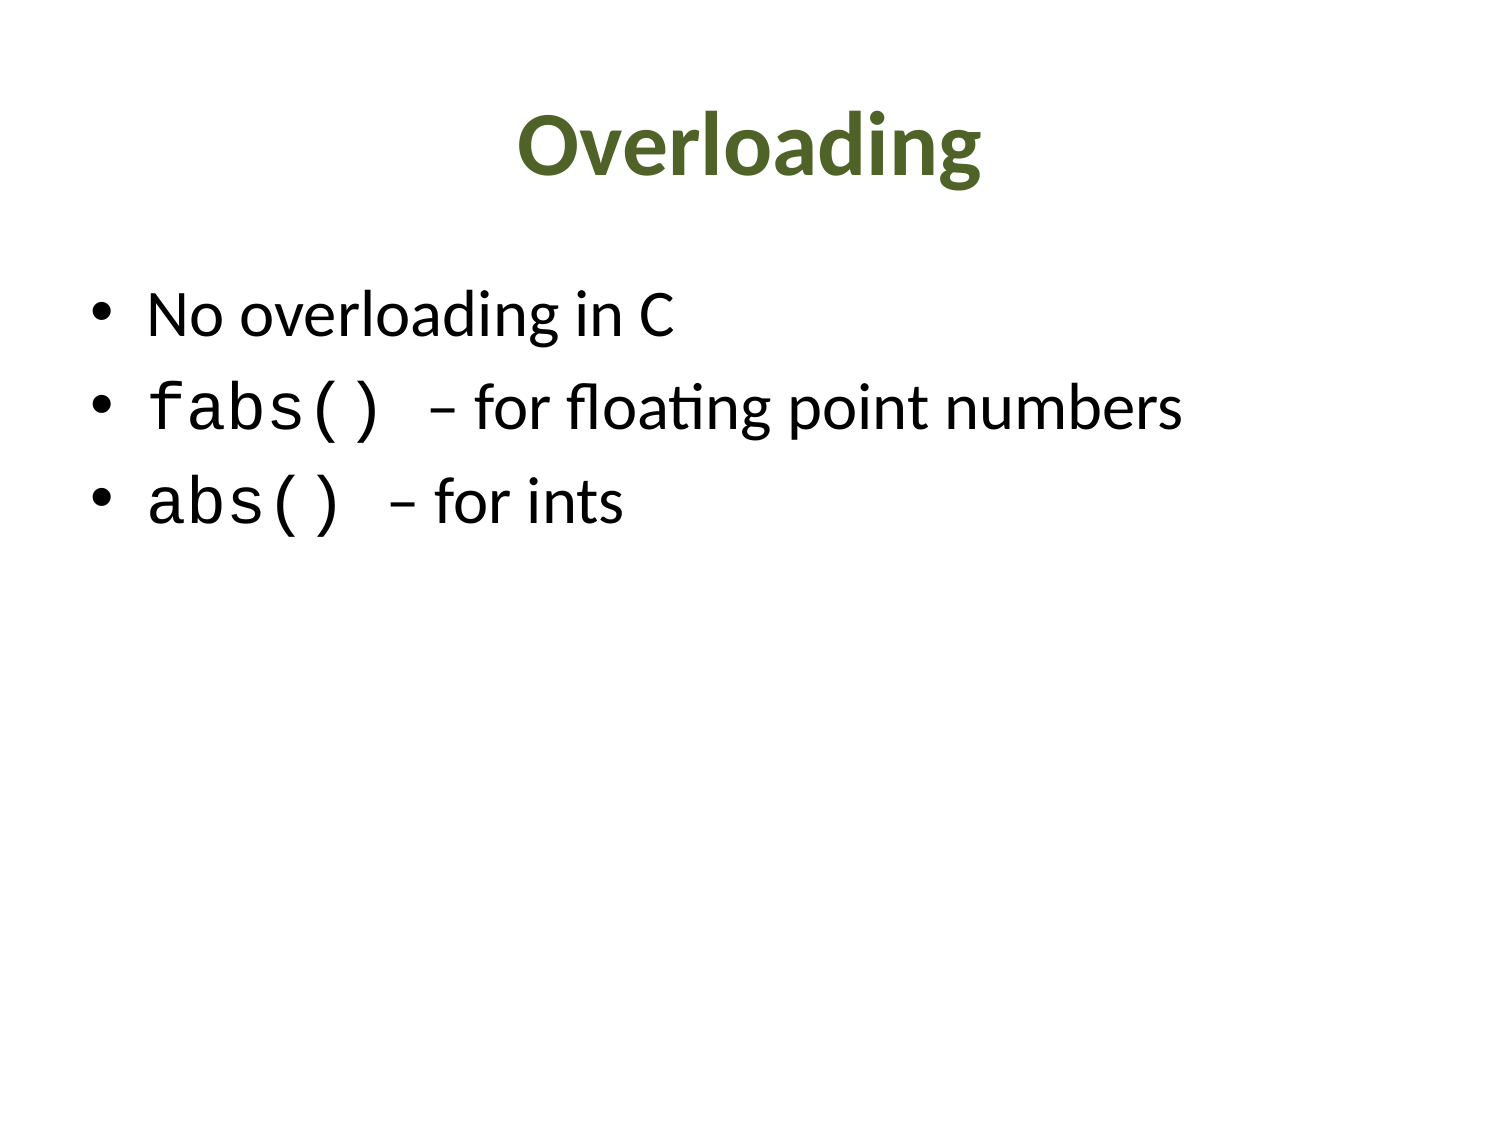

# Overloading
No overloading in C
fabs() – for floating point numbers
abs() – for ints